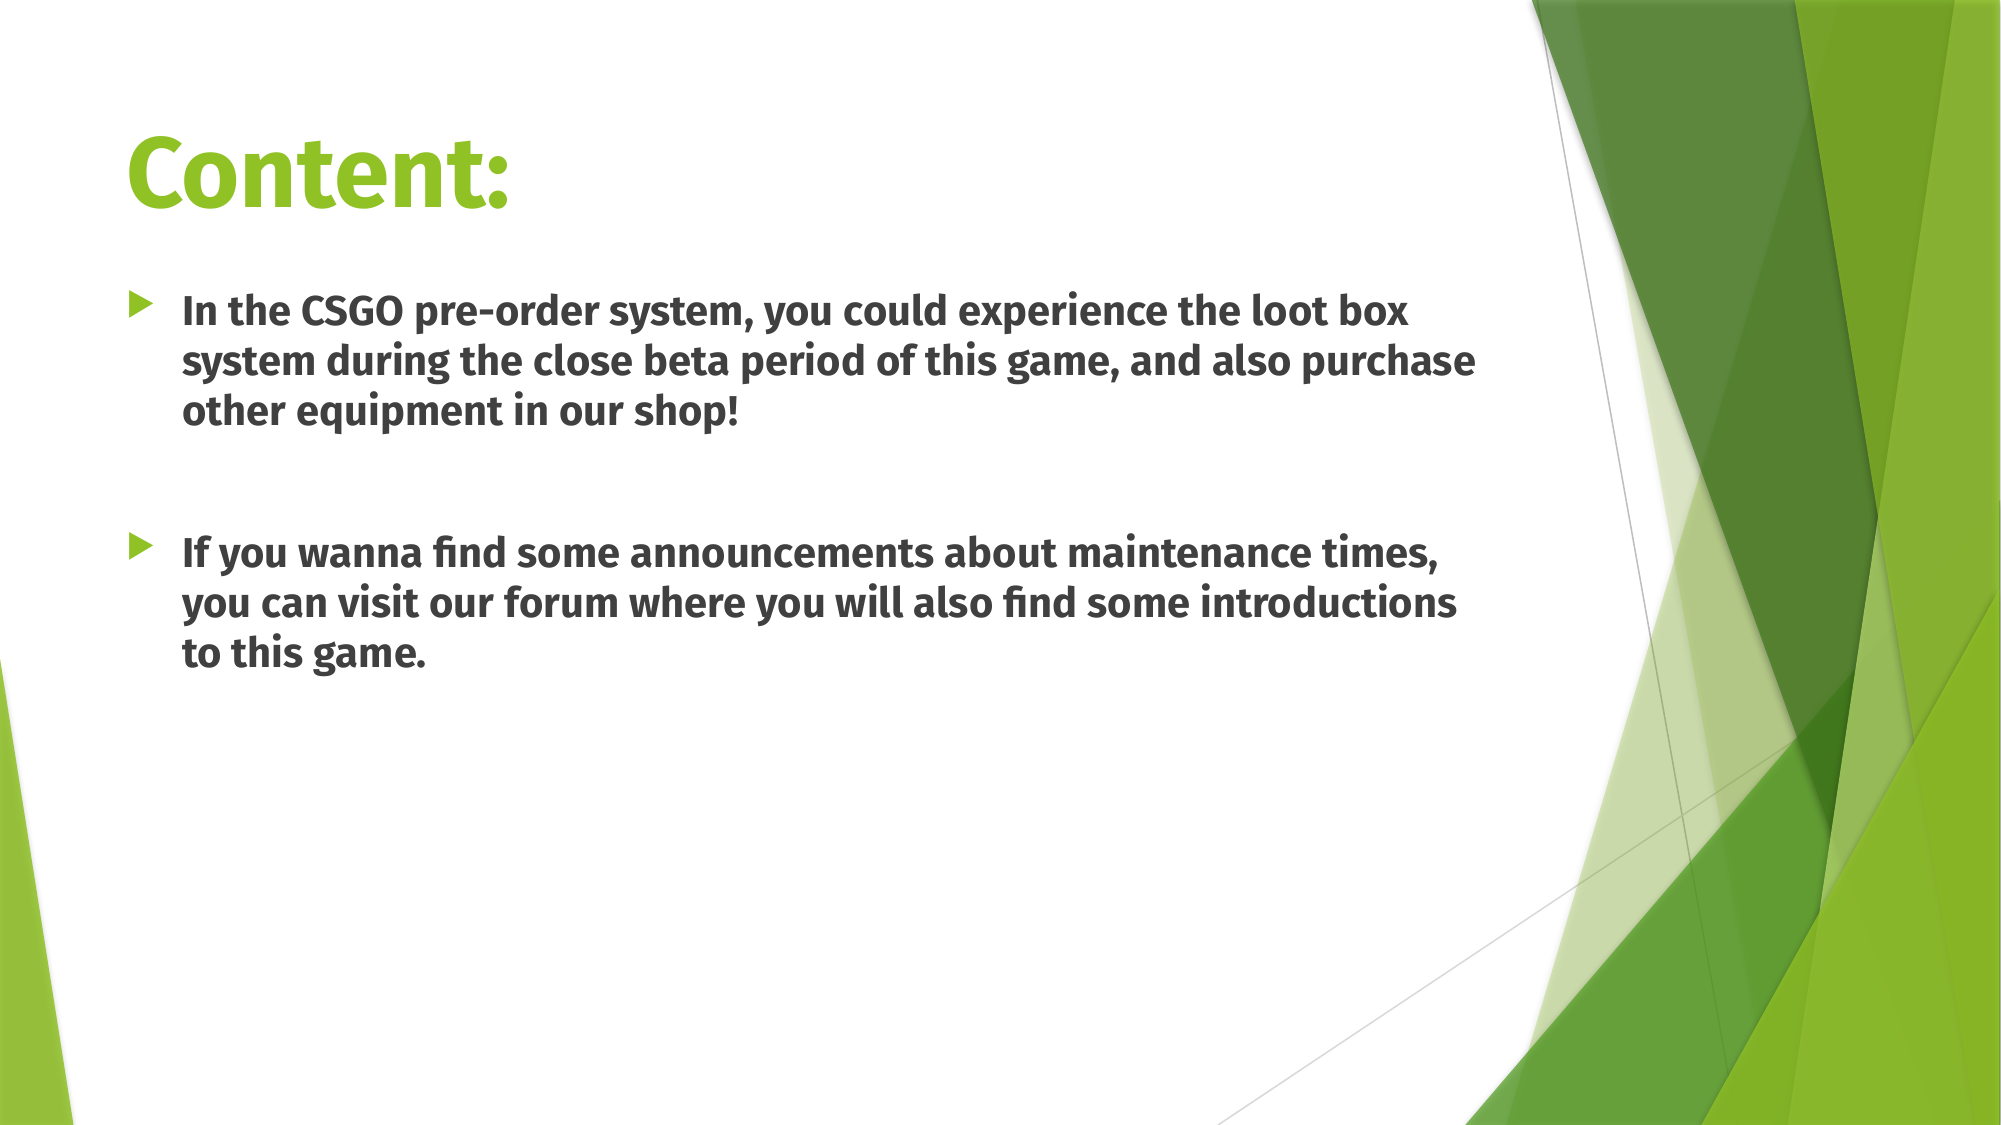

# Content:
In the CSGO pre-order system, you could experience the loot box system during the close beta period of this game, and also purchase other equipment in our shop!

If you wanna find some announcements about maintenance times, you can visit our forum where you will also find some introductions to this game.